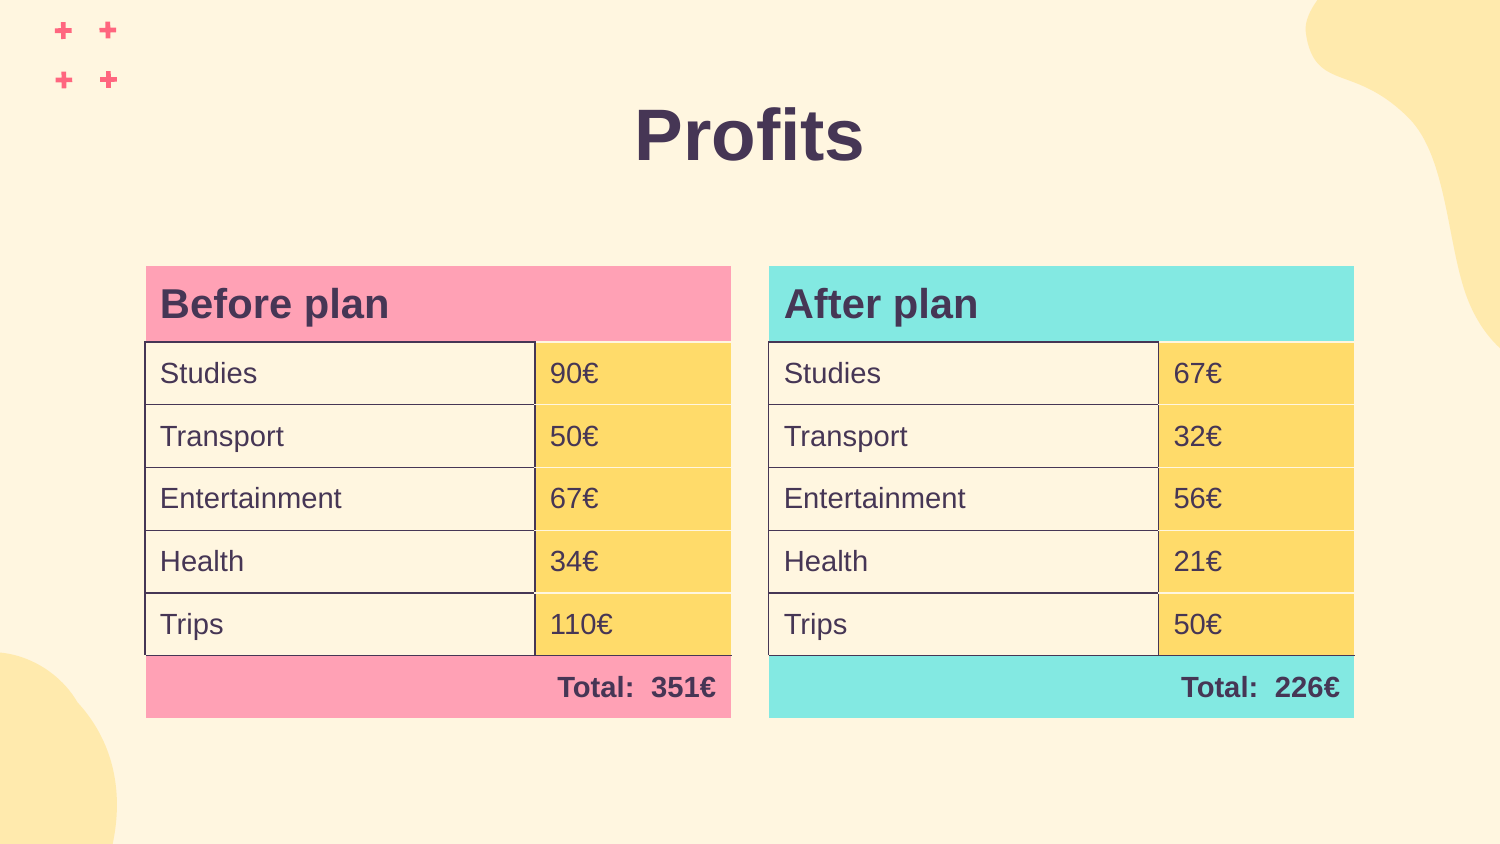

# Profits

| Before plan |  |
| --- | --- |
| Studies | 90€ |
| Transport | 50€ |
| Entertainment | 67€ |
| Health | 34€ |
| Trips | 110€ |
| Total: 351€ |  |
| After plan |  |
| --- | --- |
| Studies | 67€ |
| Transport | 32€ |
| Entertainment | 56€ |
| Health | 21€ |
| Trips | 50€ |
| Total: 226€ |  |